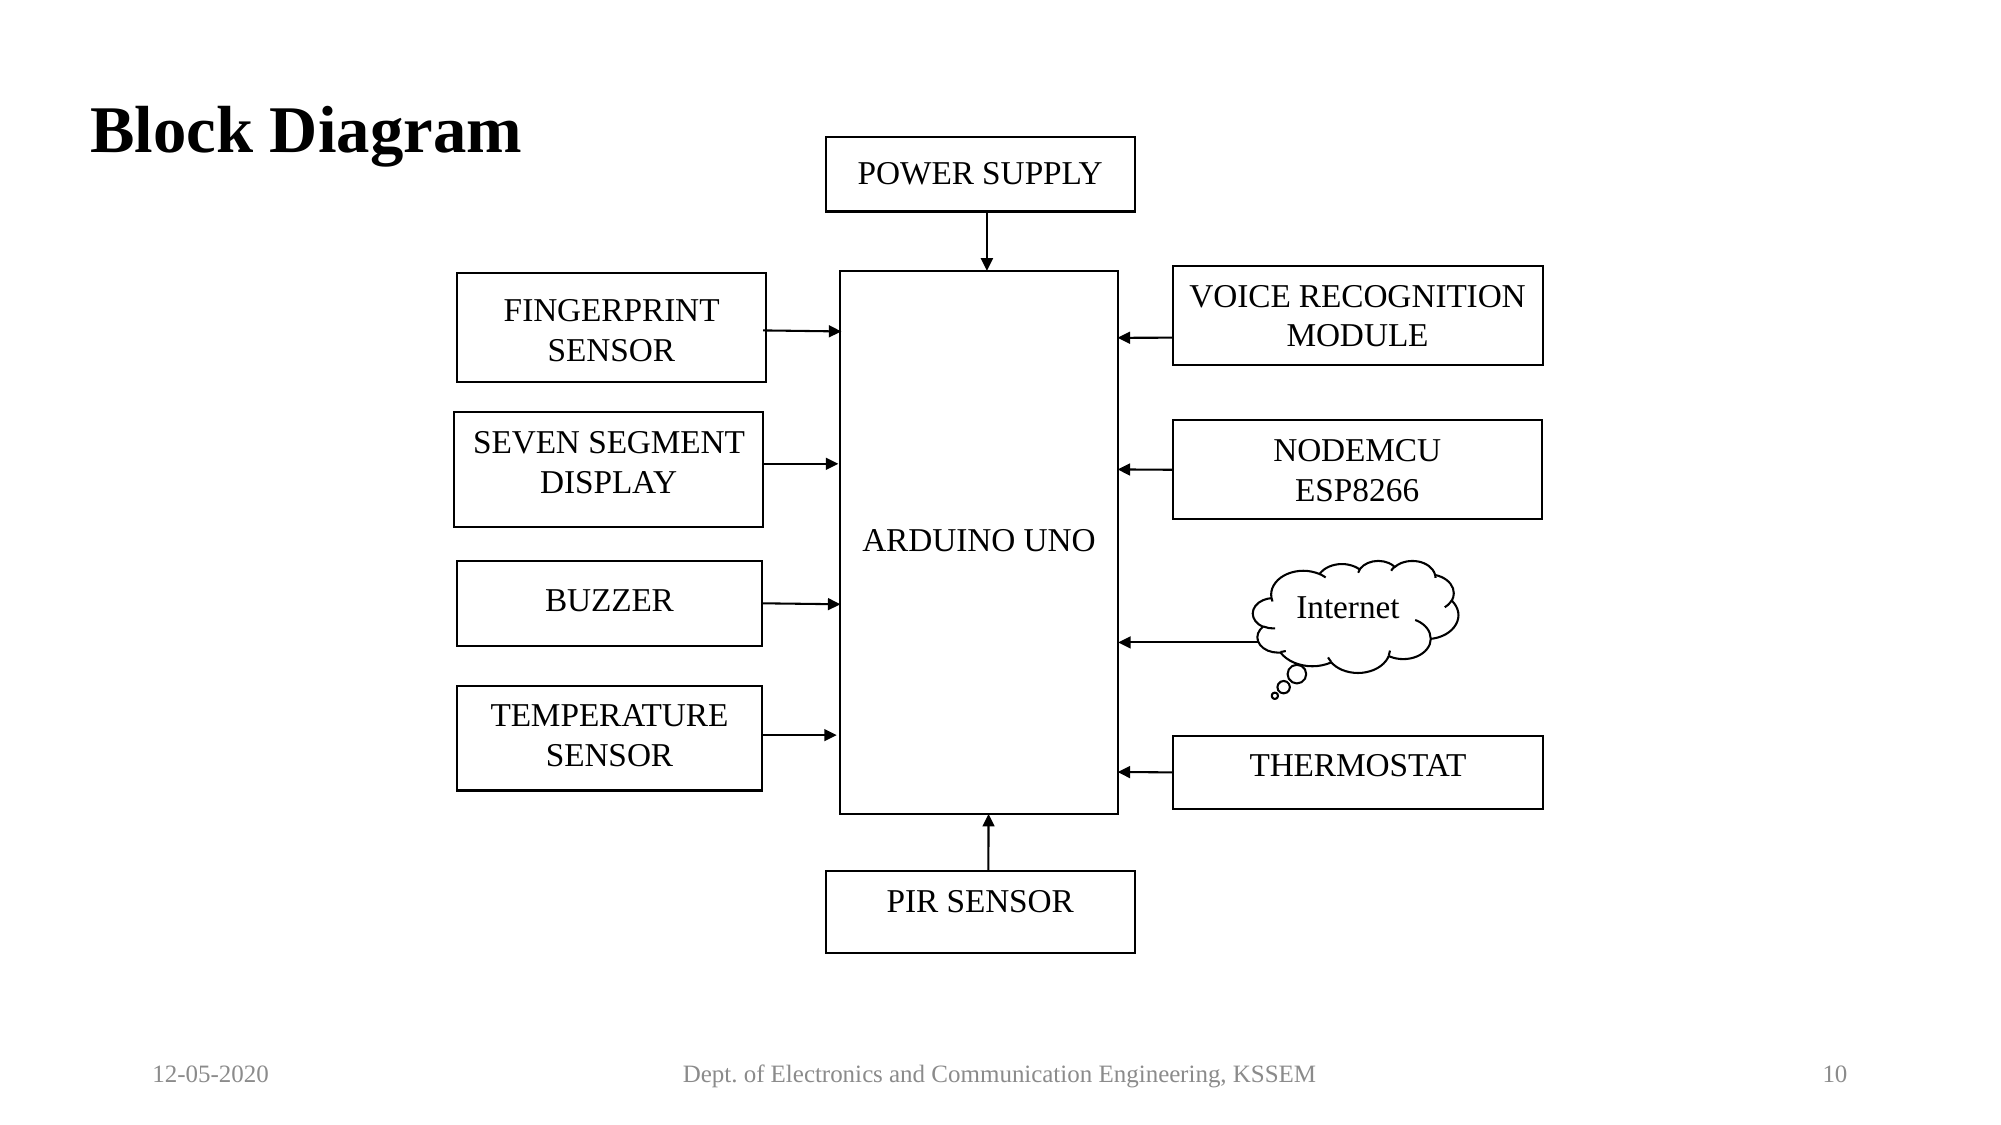

Block Diagram
POWER SUPPLY
VOICE RECOGNITION MODULE

ARDUINO UNO
FINGERPRINT SENSOR

SEVEN SEGMENT DISPLAY
NODEMCU
ESP8266
Internet
BUZZER
TEMPERATURE SENSOR
THERMOSTAT

PIR SENSOR
12-05-2020
Dept. of Electronics and Communication Engineering, KSSEM
10